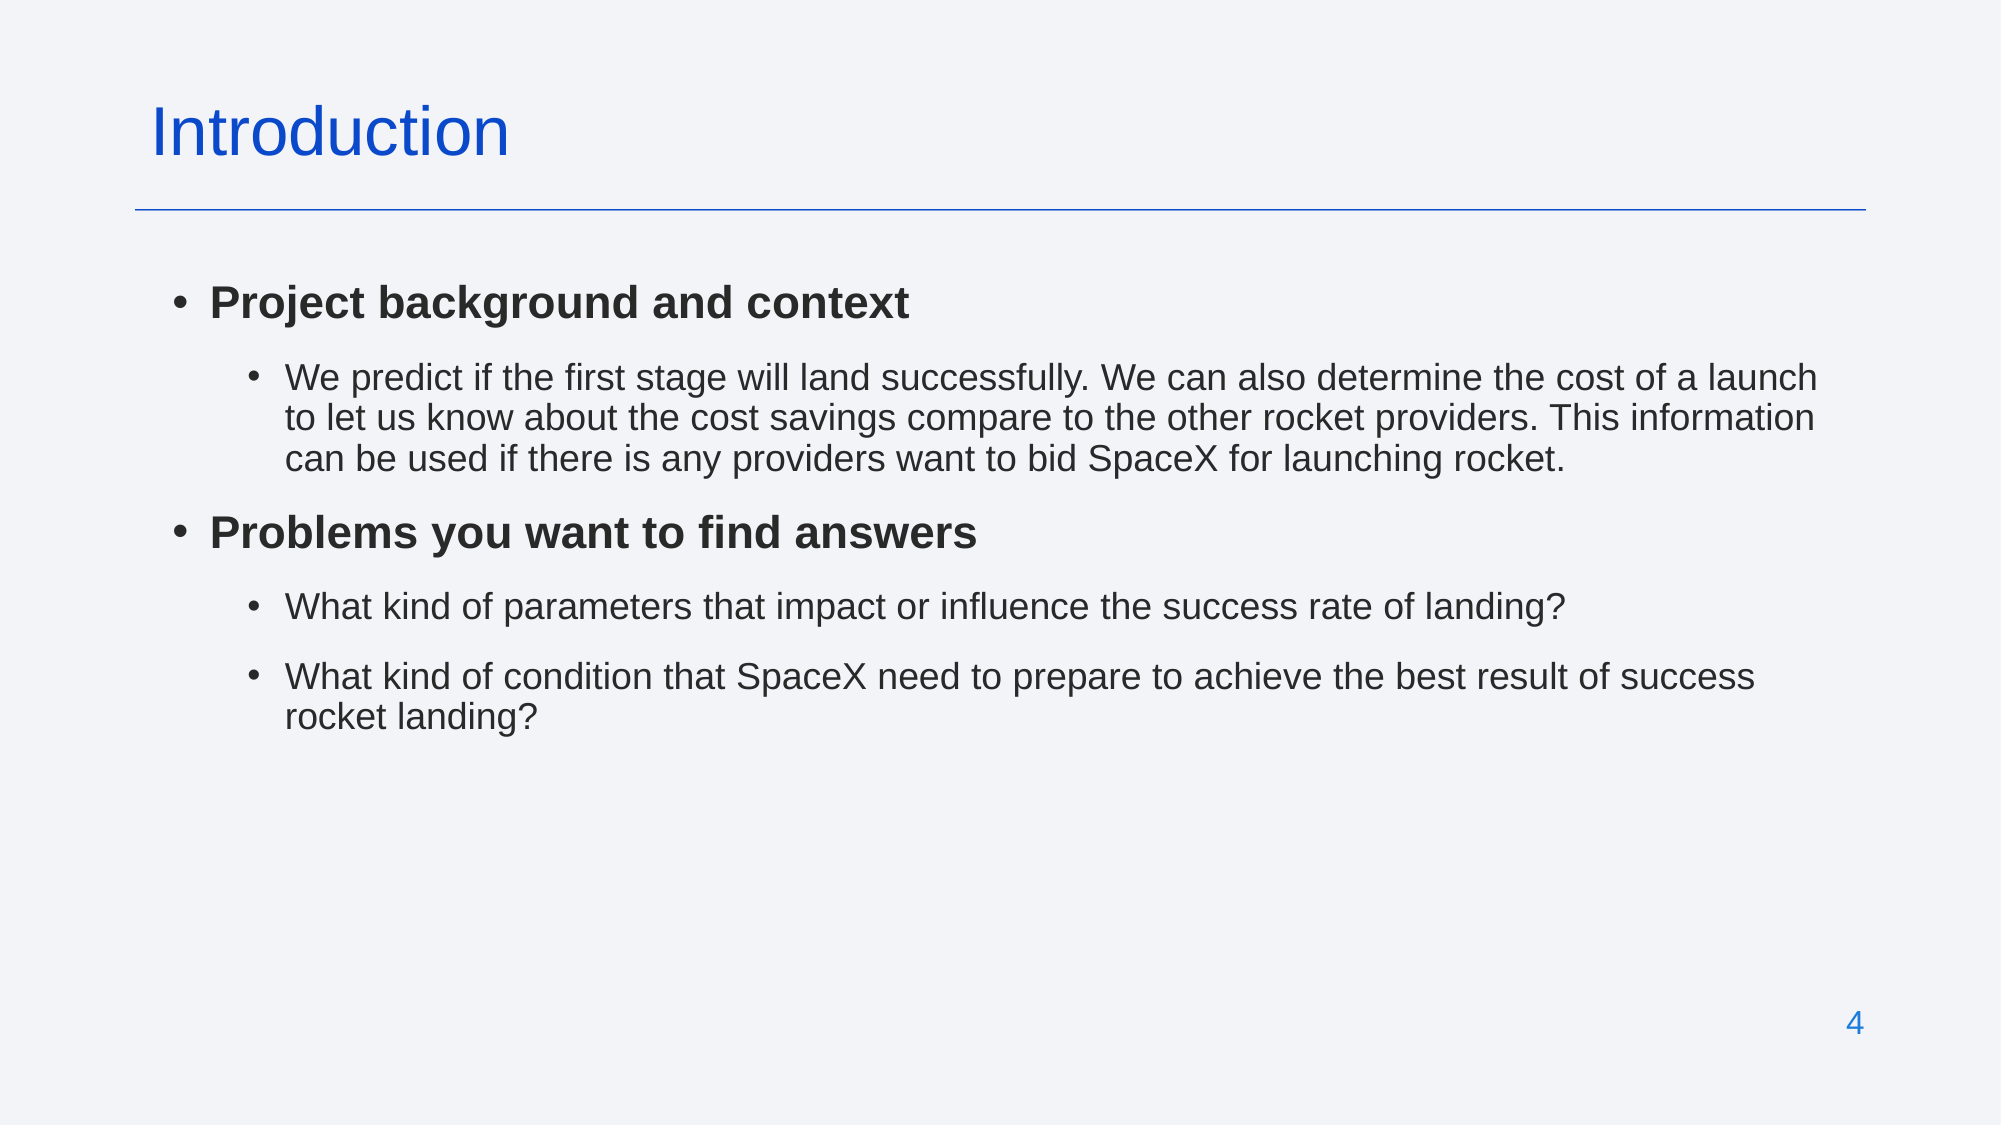

Introduction
Project background and context
We predict if the first stage will land successfully. We can also determine the cost of a launch to let us know about the cost savings compare to the other rocket providers. This information can be used if there is any providers want to bid SpaceX for launching rocket.
Problems you want to find answers
What kind of parameters that impact or influence the success rate of landing?
What kind of condition that SpaceX need to prepare to achieve the best result of success rocket landing?
4